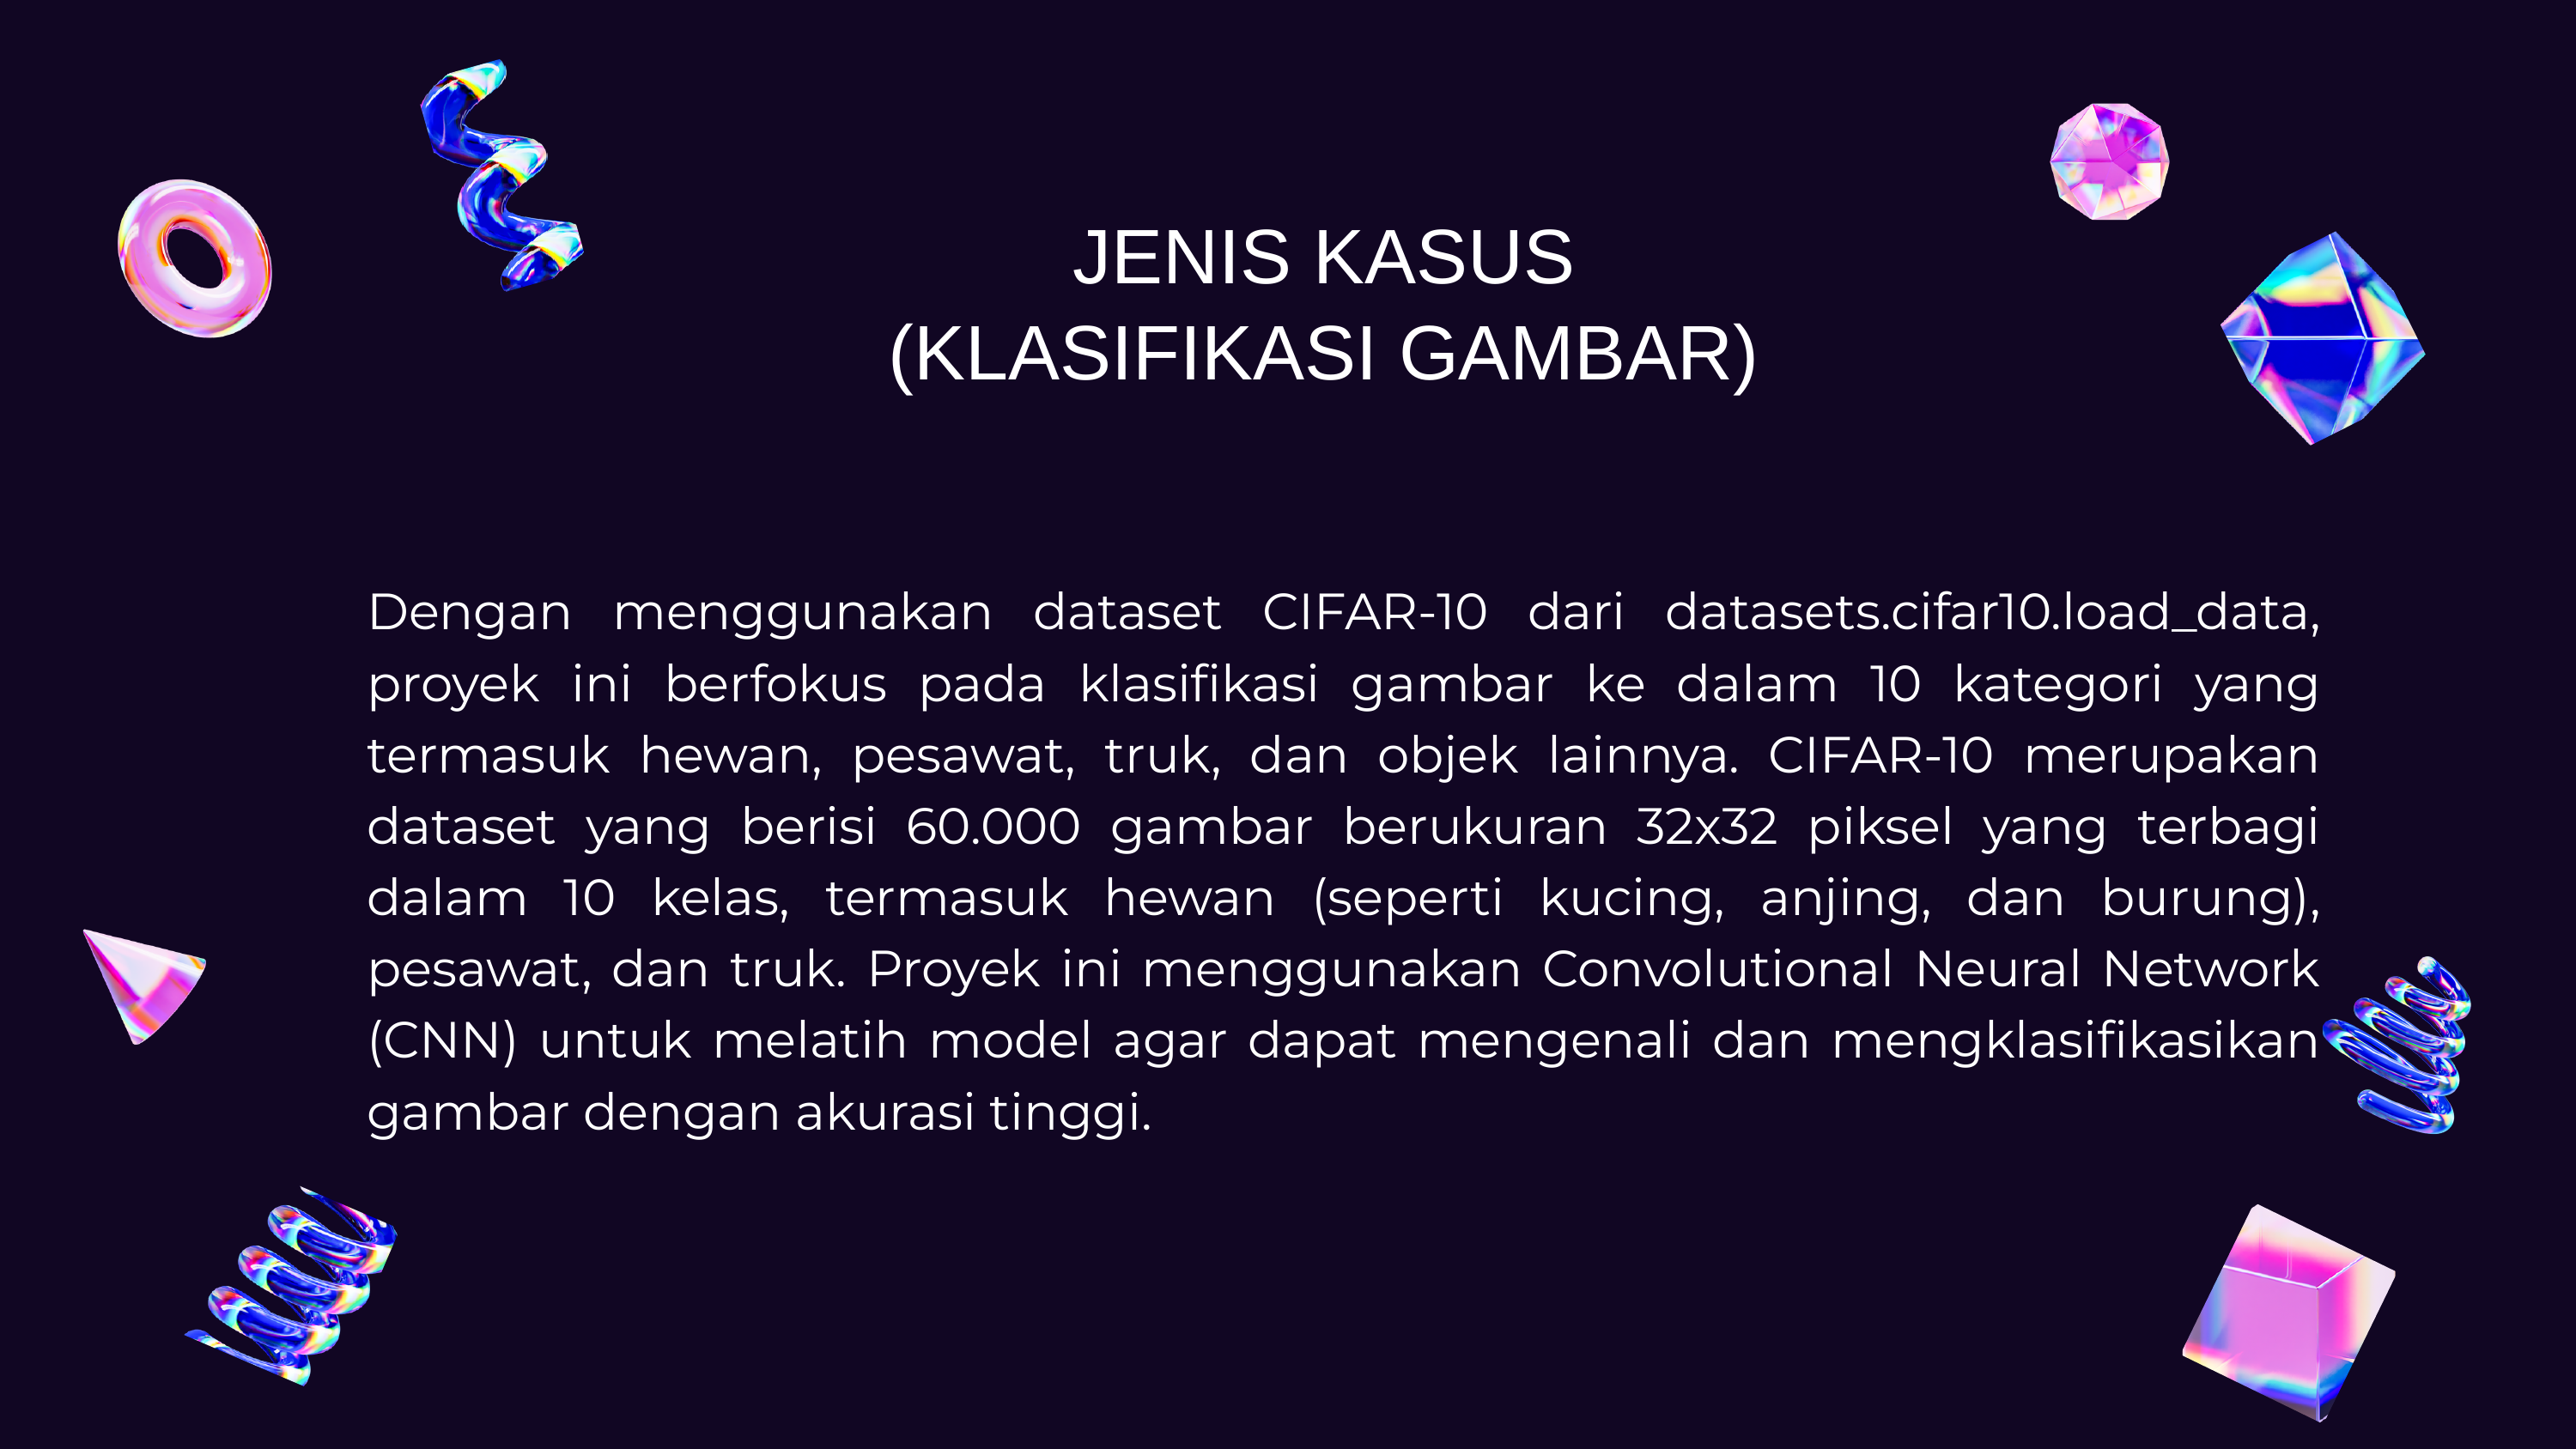

JENIS KASUS
(KLASIFIKASI GAMBAR)

Dengan menggunakan dataset CIFAR-10 dari datasets.cifar10.load_data, proyek ini berfokus pada klasifikasi gambar ke dalam 10 kategori yang termasuk hewan, pesawat, truk, dan objek lainnya. CIFAR-10 merupakan dataset yang berisi 60.000 gambar berukuran 32x32 piksel yang terbagi dalam 10 kelas, termasuk hewan (seperti kucing, anjing, dan burung), pesawat, dan truk. Proyek ini menggunakan Convolutional Neural Network (CNN) untuk melatih model agar dapat mengenali dan mengklasifikasikan gambar dengan akurasi tinggi.